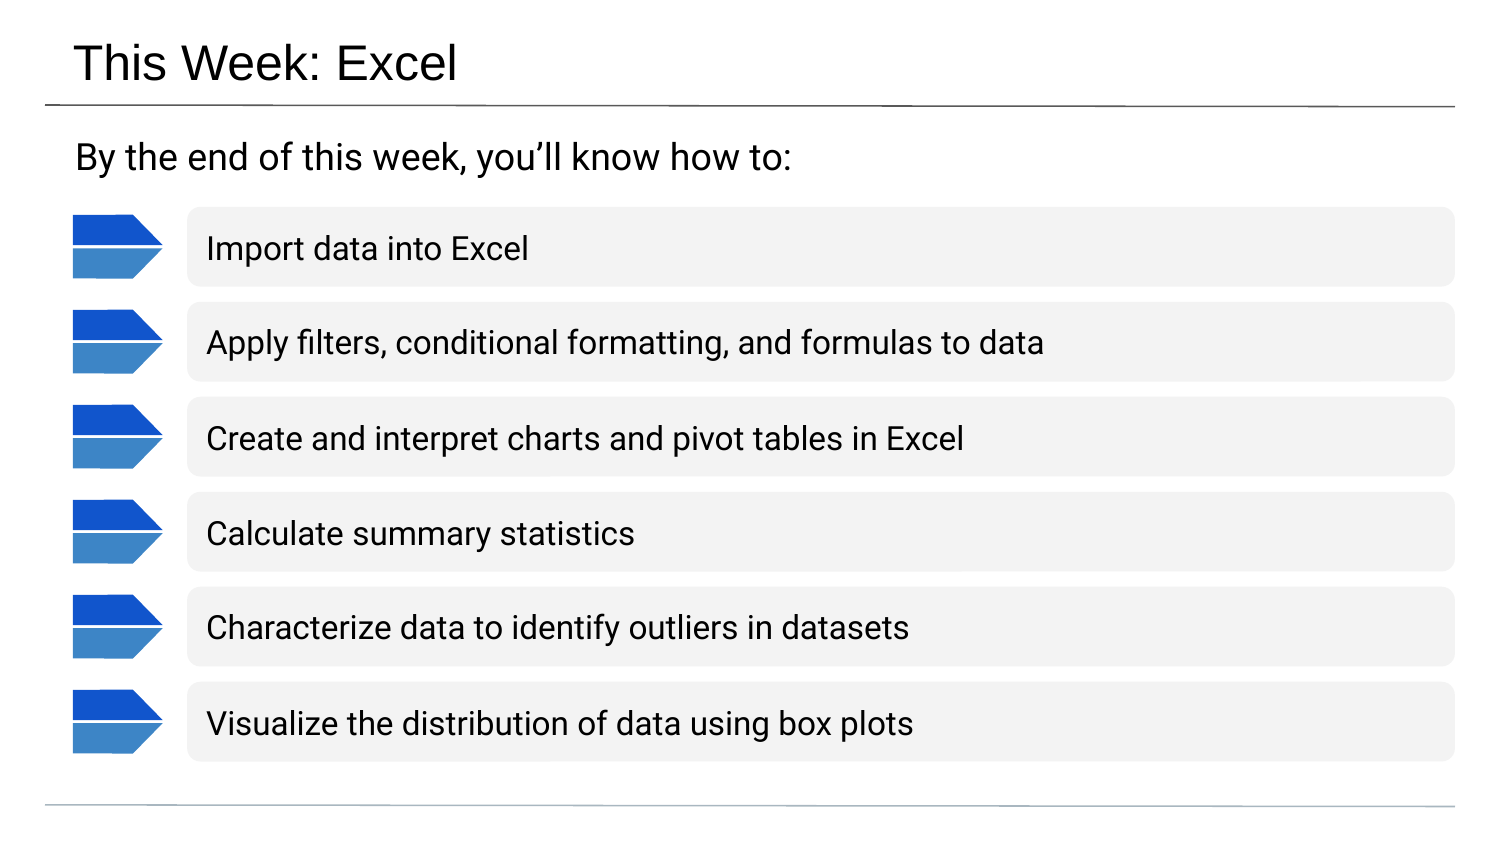

# This Week: Excel
By the end of this week, you’ll know how to:
Import data into Excel

Apply filters, conditional formatting, and formulas to data

Create and interpret charts and pivot tables in Excel

Calculate summary statistics

Characterize data to identify outliers in datasets

Visualize the distribution of data using box plots